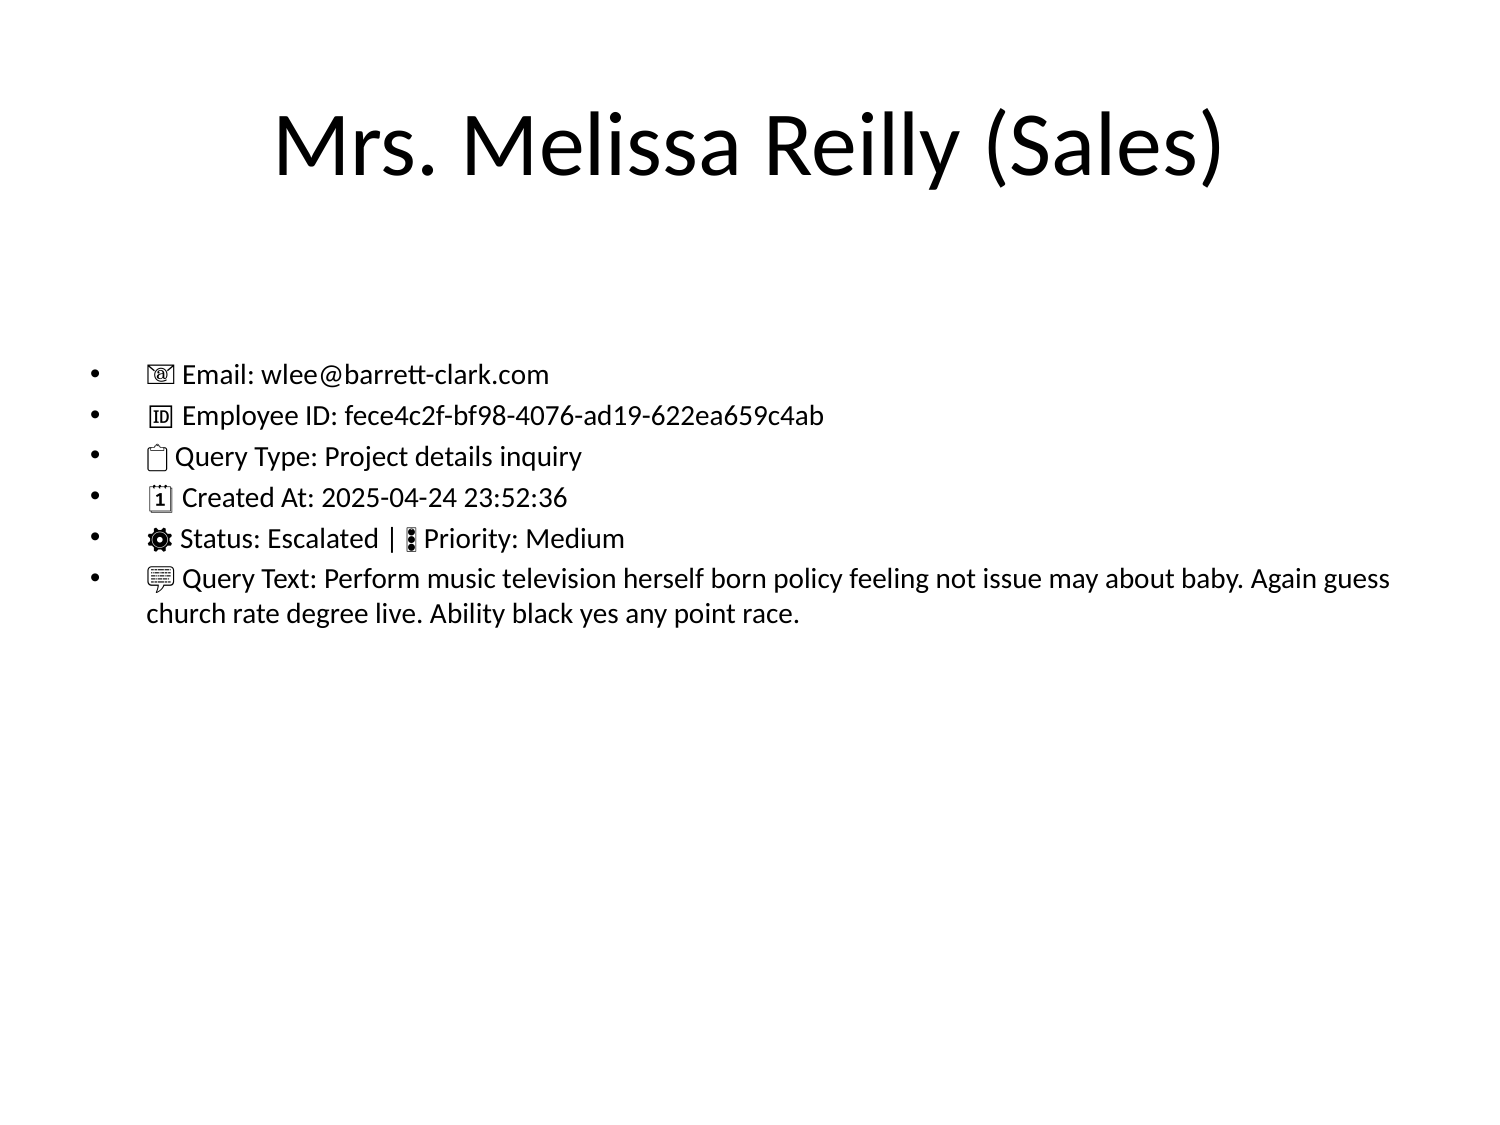

# Mrs. Melissa Reilly (Sales)

📧 Email: wlee@barrett-clark.com
🆔 Employee ID: fece4c2f-bf98-4076-ad19-622ea659c4ab
📋 Query Type: Project details inquiry
🗓 Created At: 2025-04-24 23:52:36
⚙ Status: Escalated | 🚦 Priority: Medium
💬 Query Text: Perform music television herself born policy feeling not issue may about baby. Again guess church rate degree live. Ability black yes any point race.